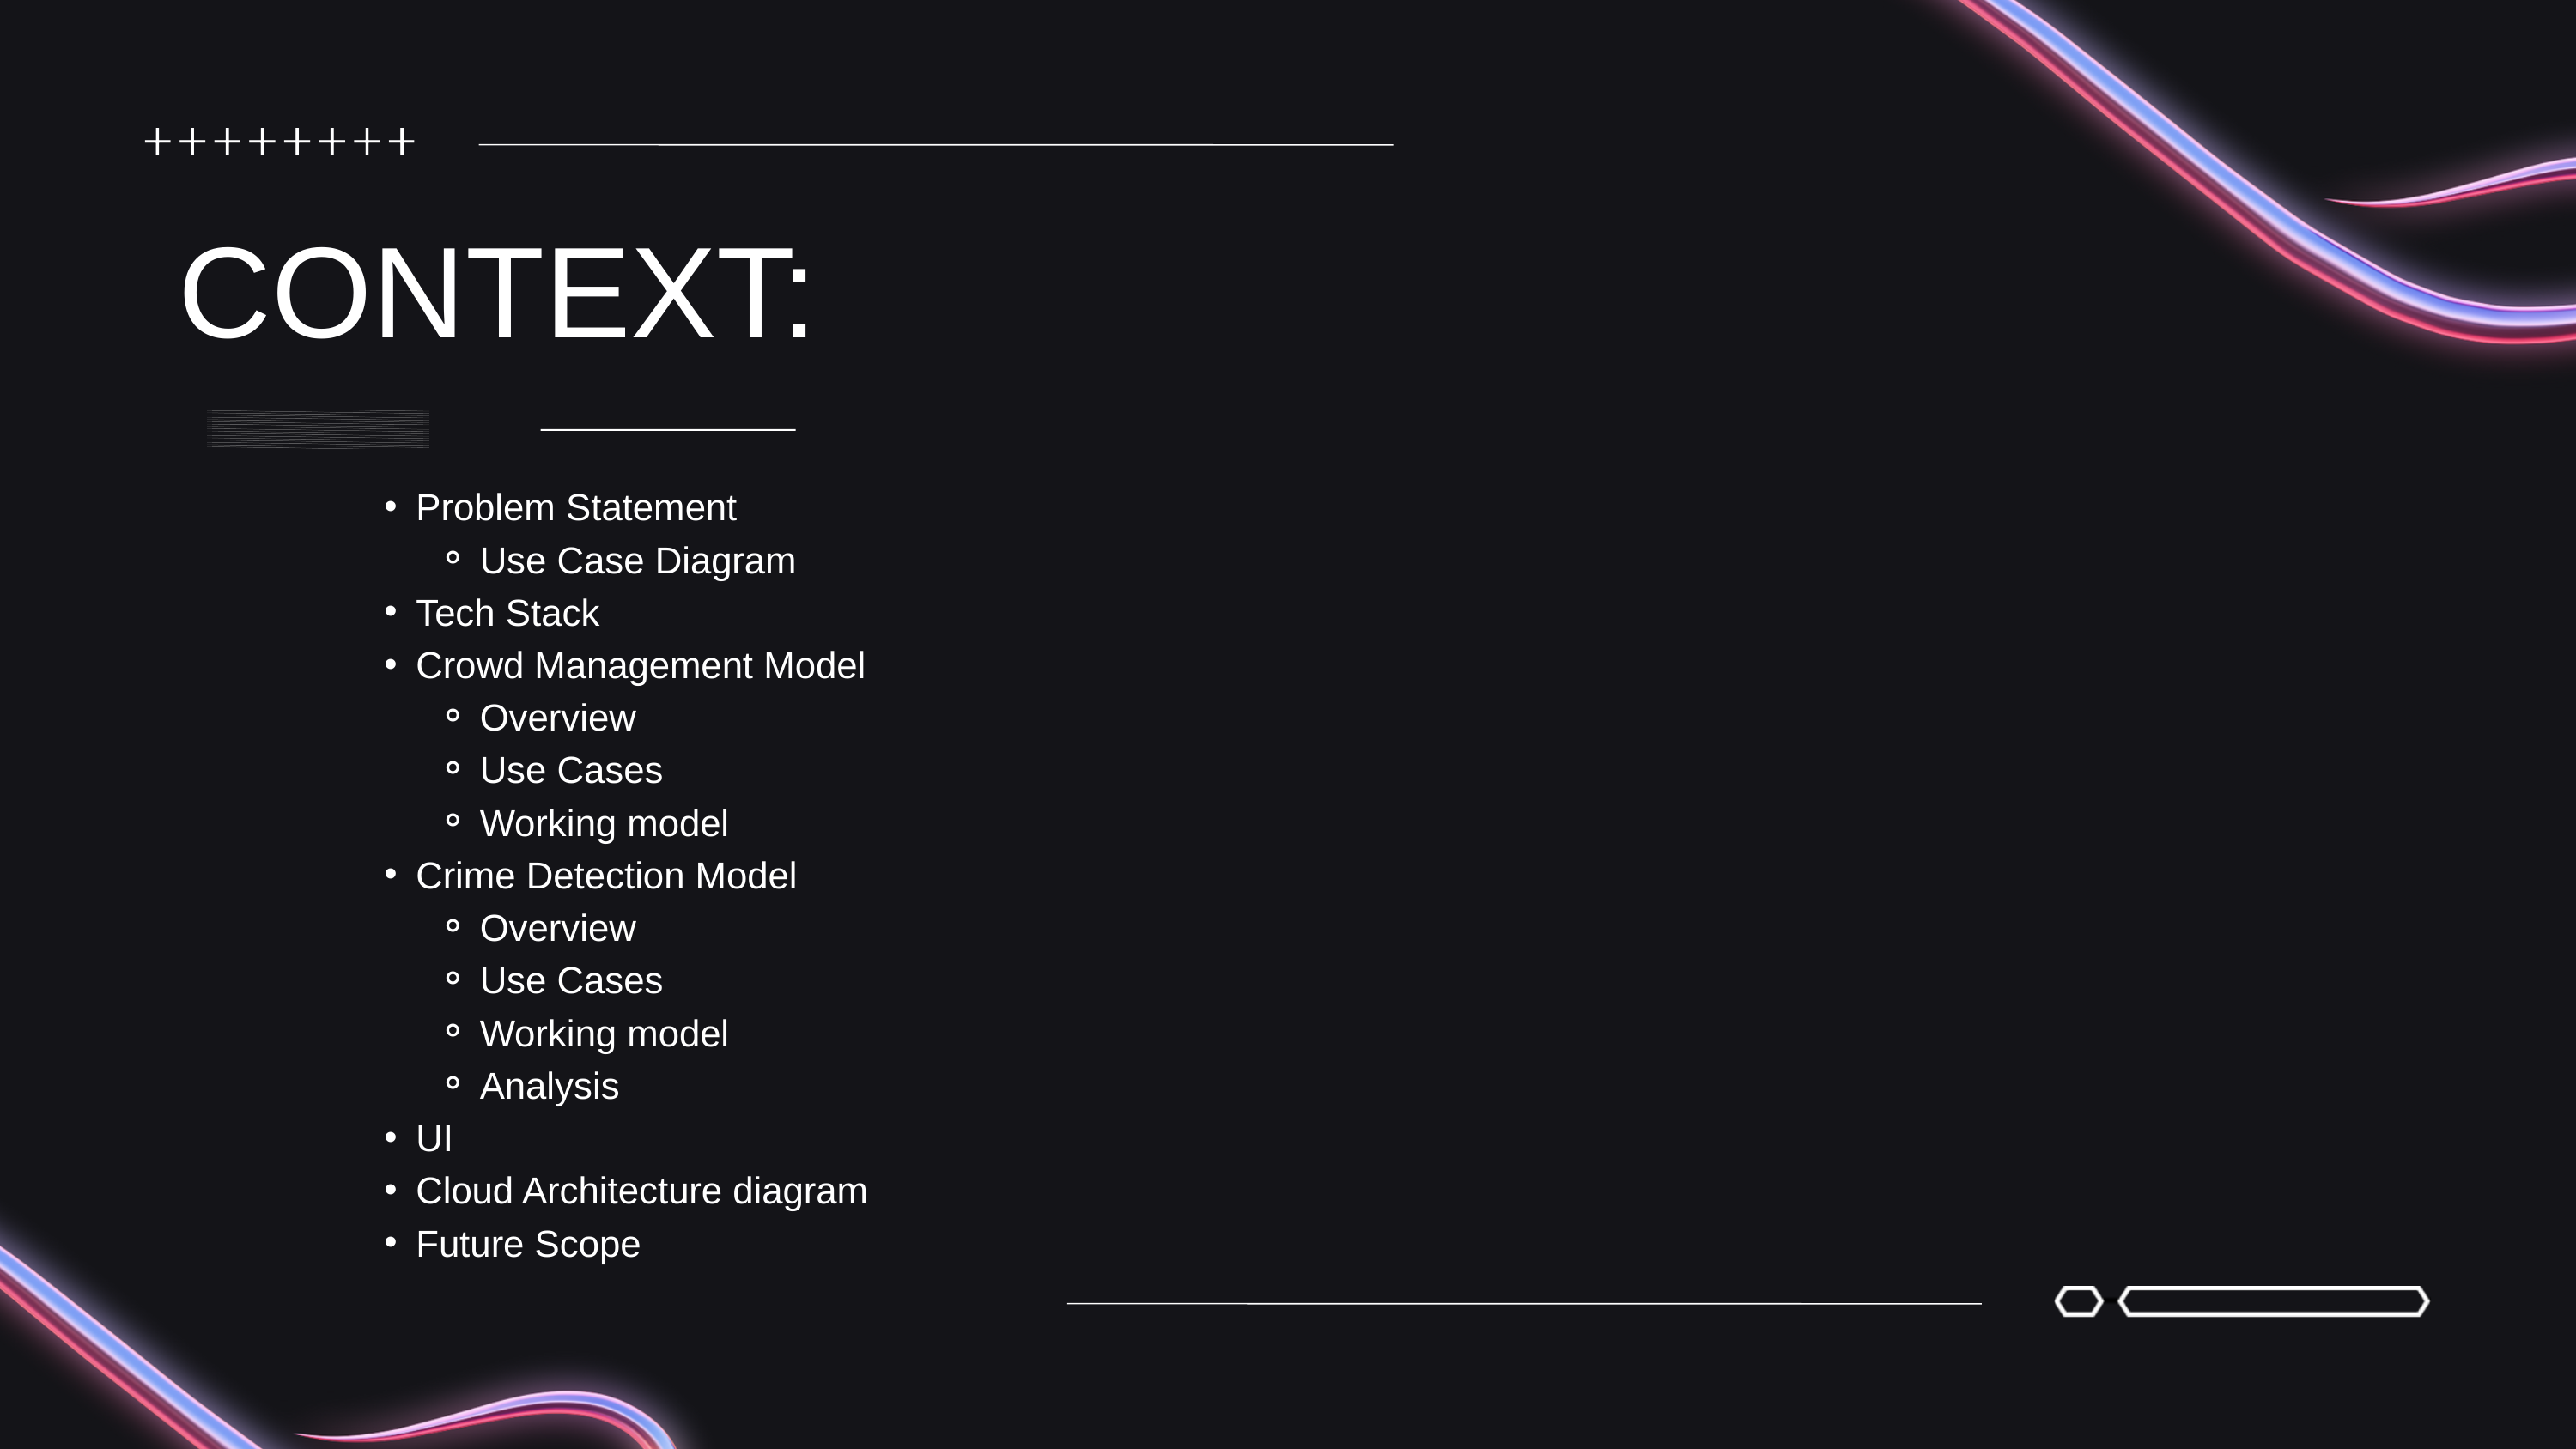

CONTEXT:

Problem Statement
Use Case Diagram
Tech Stack
Crowd Management Model
Overview
Use Cases
Working model
Crime Detection Model
Overview
Use Cases
Working model
Analysis
UI
Cloud Architecture diagram
Future Scope